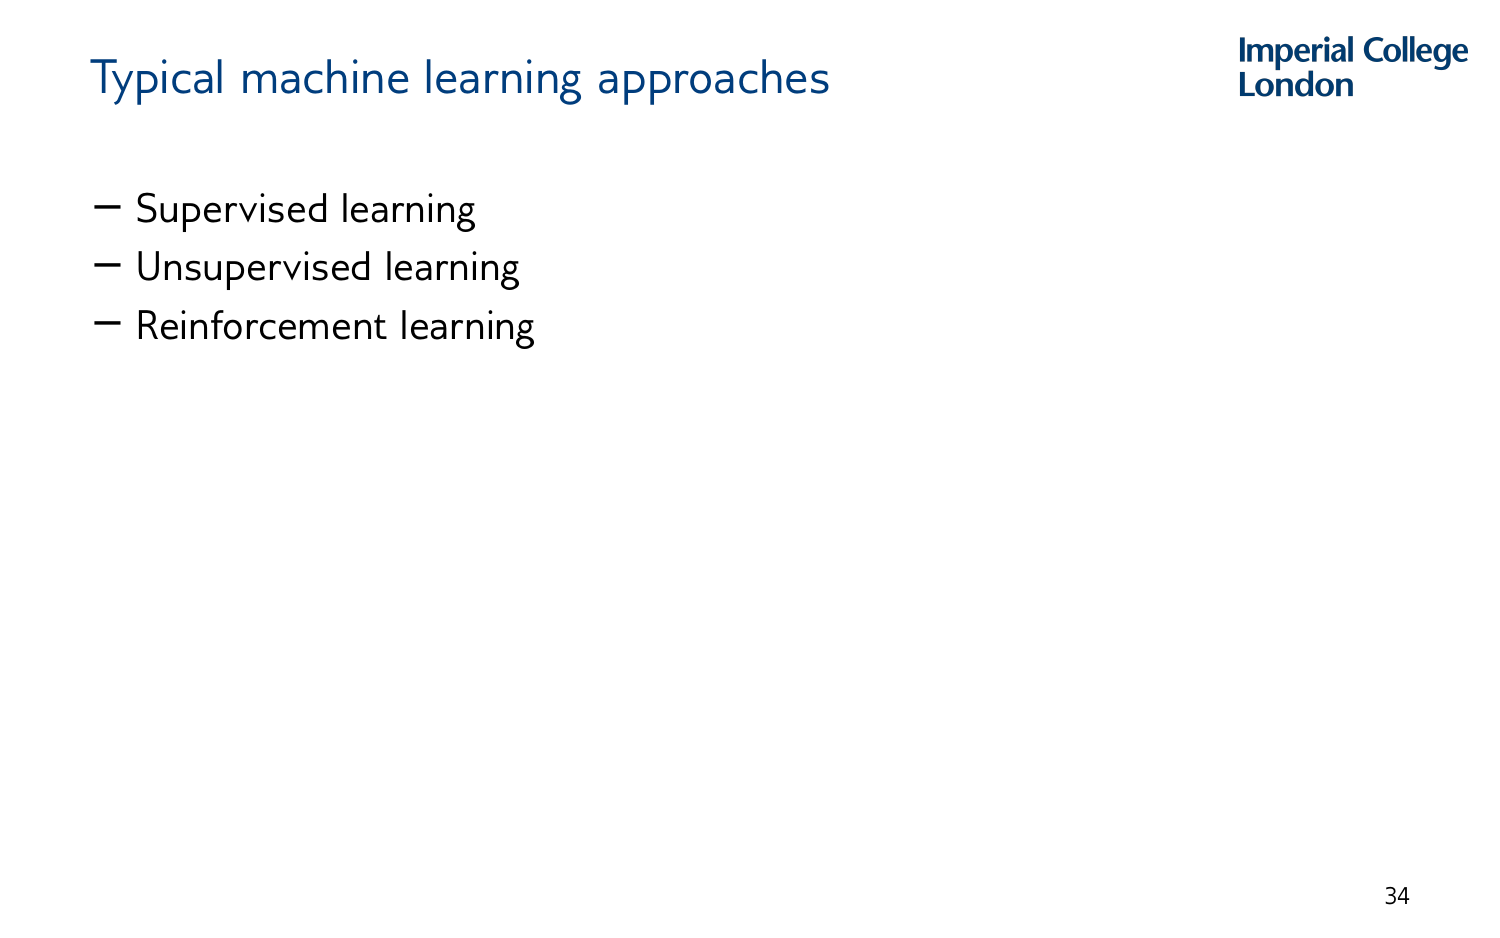

# Typical machine learning approaches
Supervised learning
Unsupervised learning
Reinforcement learning

34